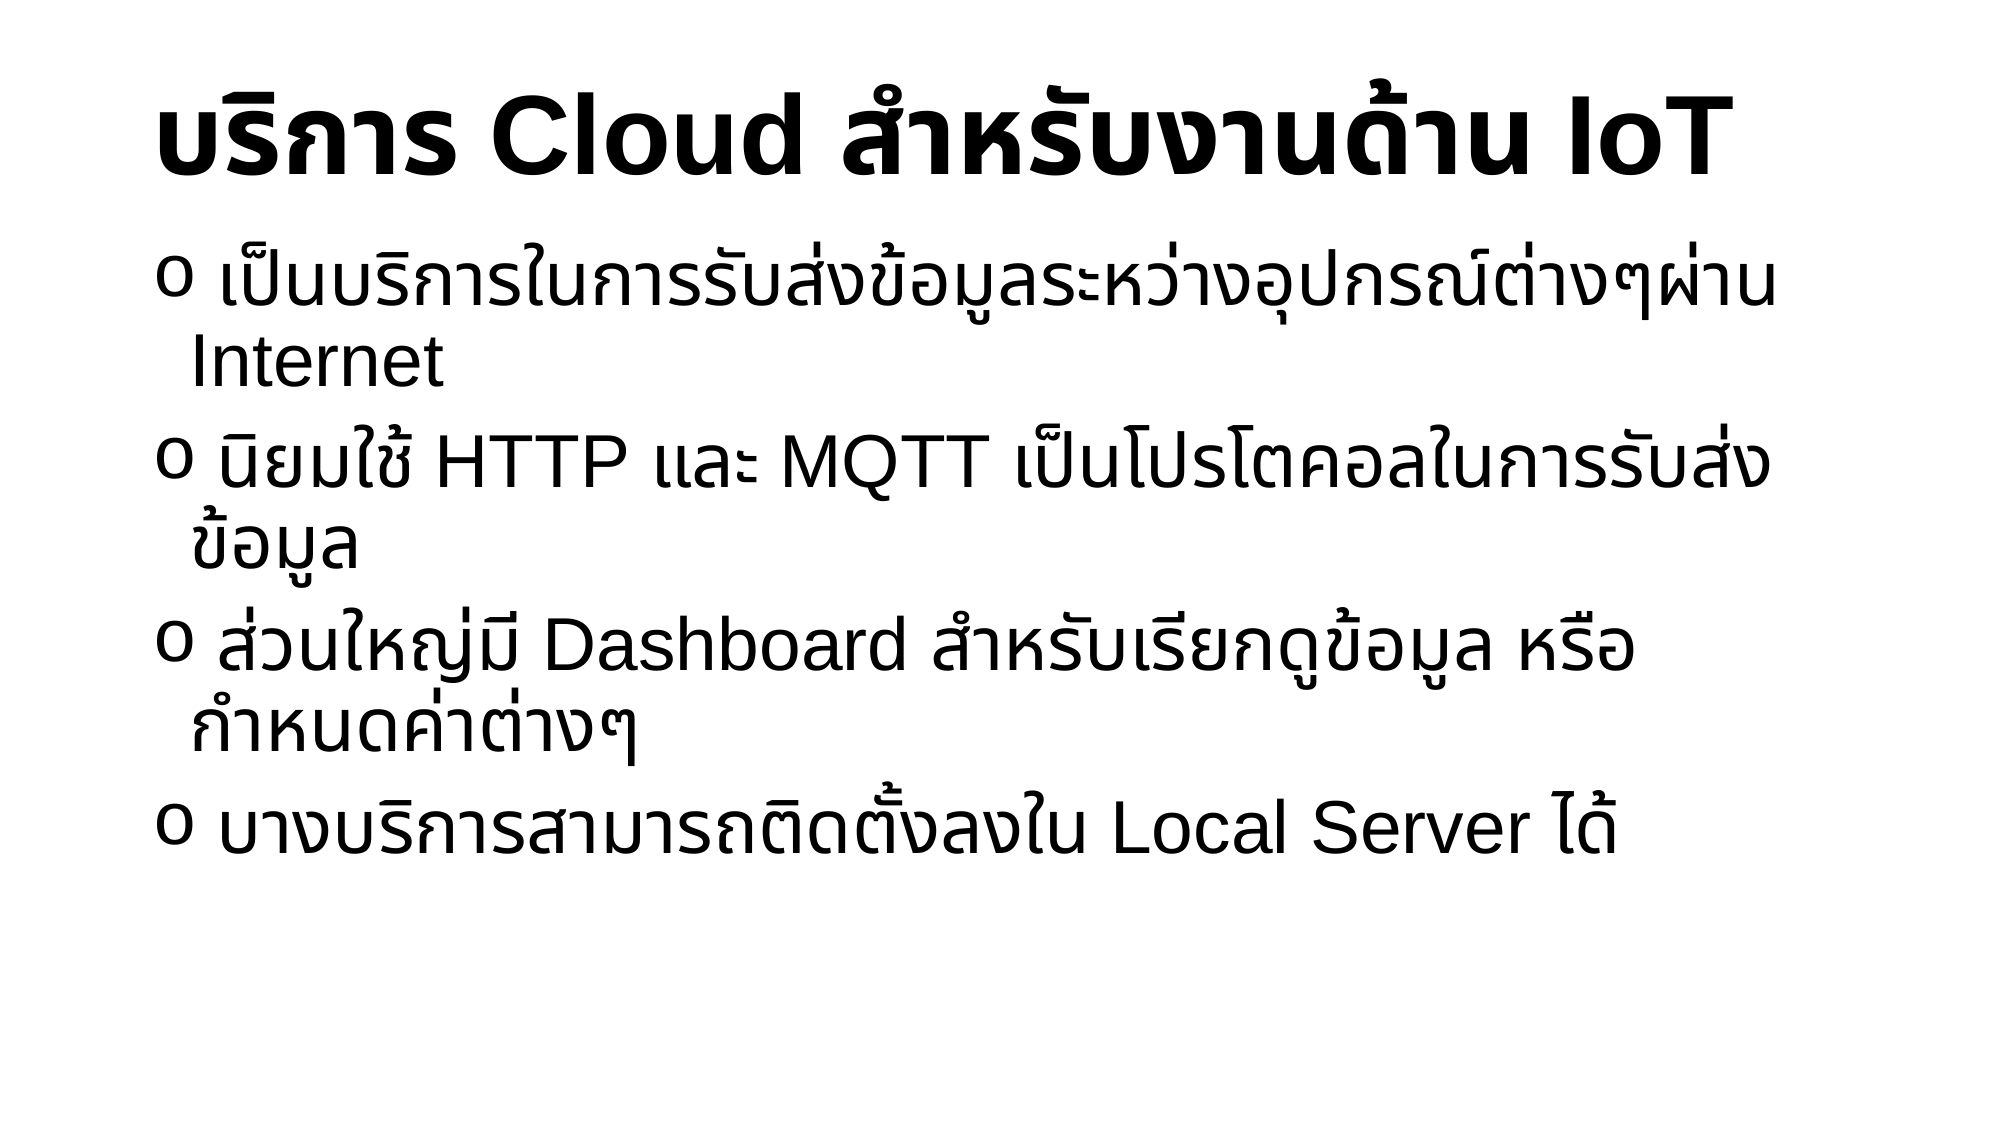

# บริการ Cloud สำหรับงานด้าน IoT
 เป็นบริการในการรับส่งข้อมูลระหว่างอุปกรณ์ต่างๆผ่าน Internet
 นิยมใช้ HTTP และ MQTT เป็นโปรโตคอลในการรับส่งข้อมูล
 ส่วนใหญ่มี Dashboard สำหรับเรียกดูข้อมูล หรือ กำหนดค่าต่างๆ
 บางบริการสามารถติดตั้งลงใน Local Server ได้